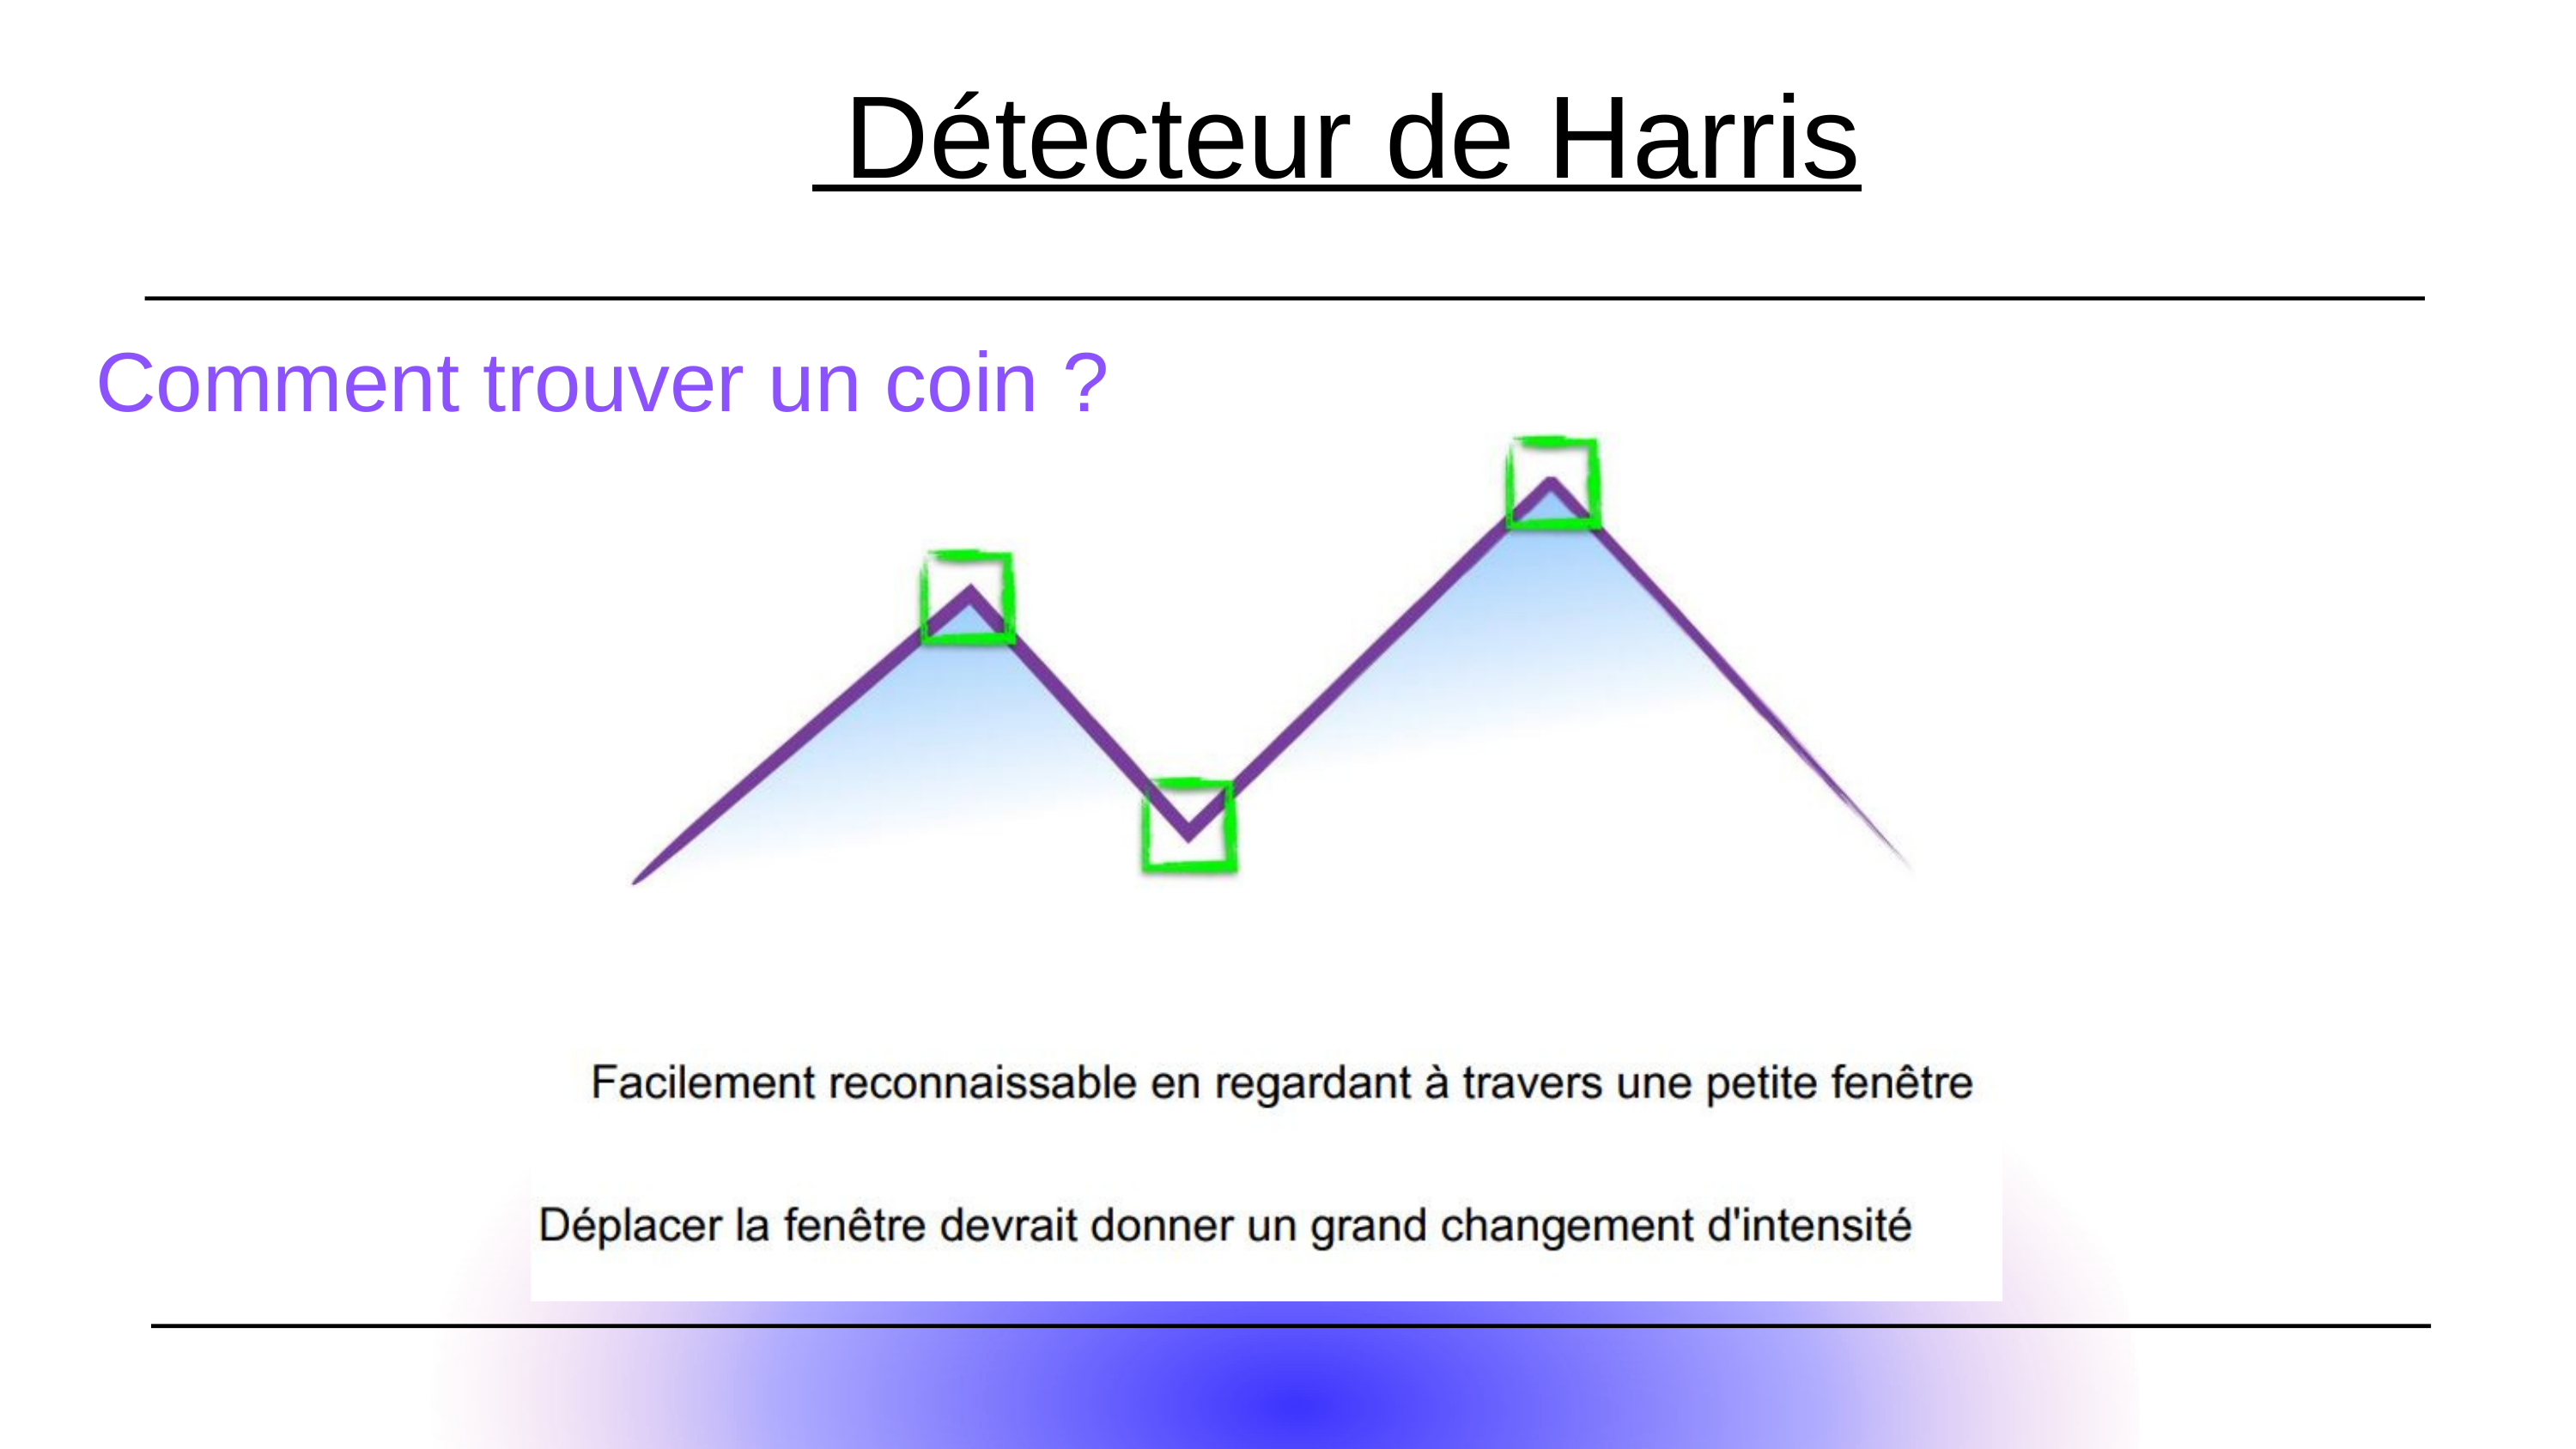

Détecteur de Harris

Comment trouver un coin ?